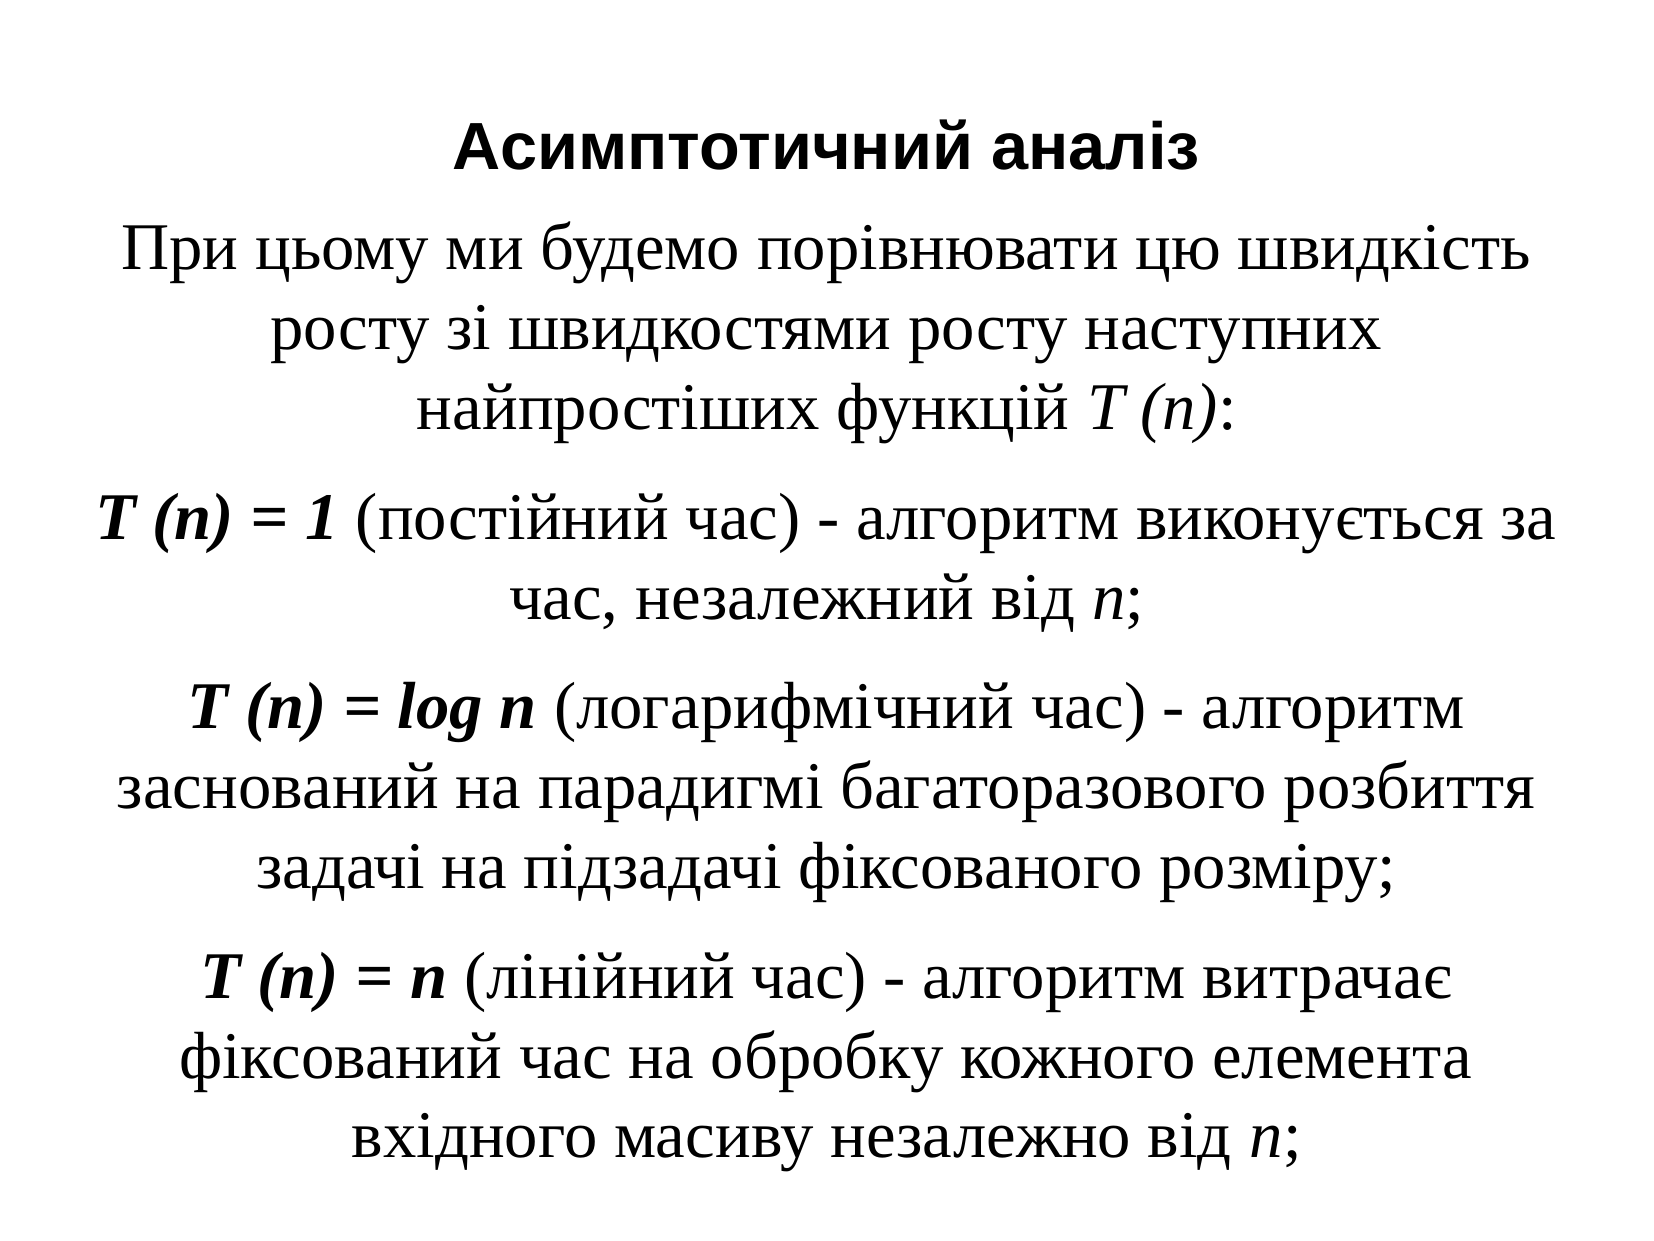

Асимптотичний аналіз
При цьому ми будемо порівнювати цю швидкість росту зі швидкостями росту наступних найпростіших функцій T (n):
T (n) = 1 (постійний час) - алгоритм виконується за час, незалежний від n;
T (n) = log n (логарифмічний час) - алгоритм заснований на парадигмі багаторазового розбиття задачі на підзадачі фіксованого розміру;
T (n) = n (лінійний час) - алгоритм витрачає фіксований час на обробку кожного елемента вхідного масиву незалежно від n;